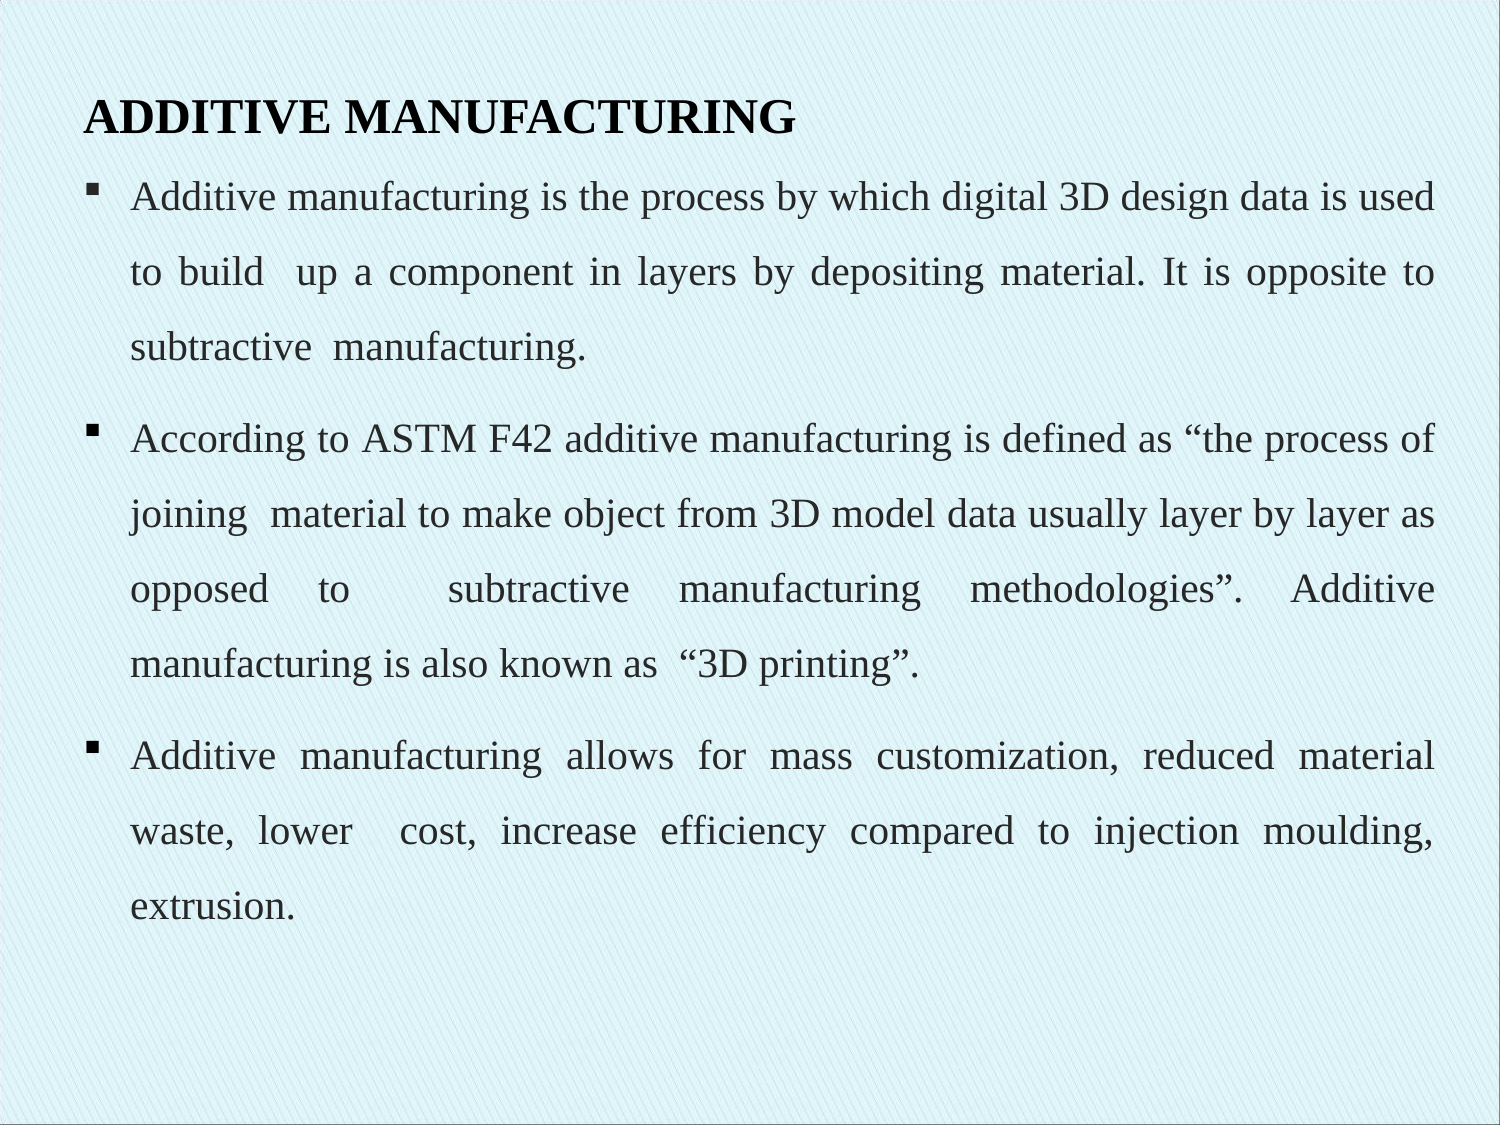

# ADDITIVE MANUFACTURING
Additive manufacturing is the process by which digital 3D design data is used to build  up a component in layers by depositing material. It is opposite to subtractive  manufacturing.
According to ASTM F42 additive manufacturing is defined as “the process of joining  material to make object from 3D model data usually layer by layer as opposed to  subtractive manufacturing methodologies”. Additive manufacturing is also known as  “3D printing”.
Additive manufacturing allows for mass customization, reduced material waste, lower  cost, increase efficiency compared to injection moulding, extrusion.